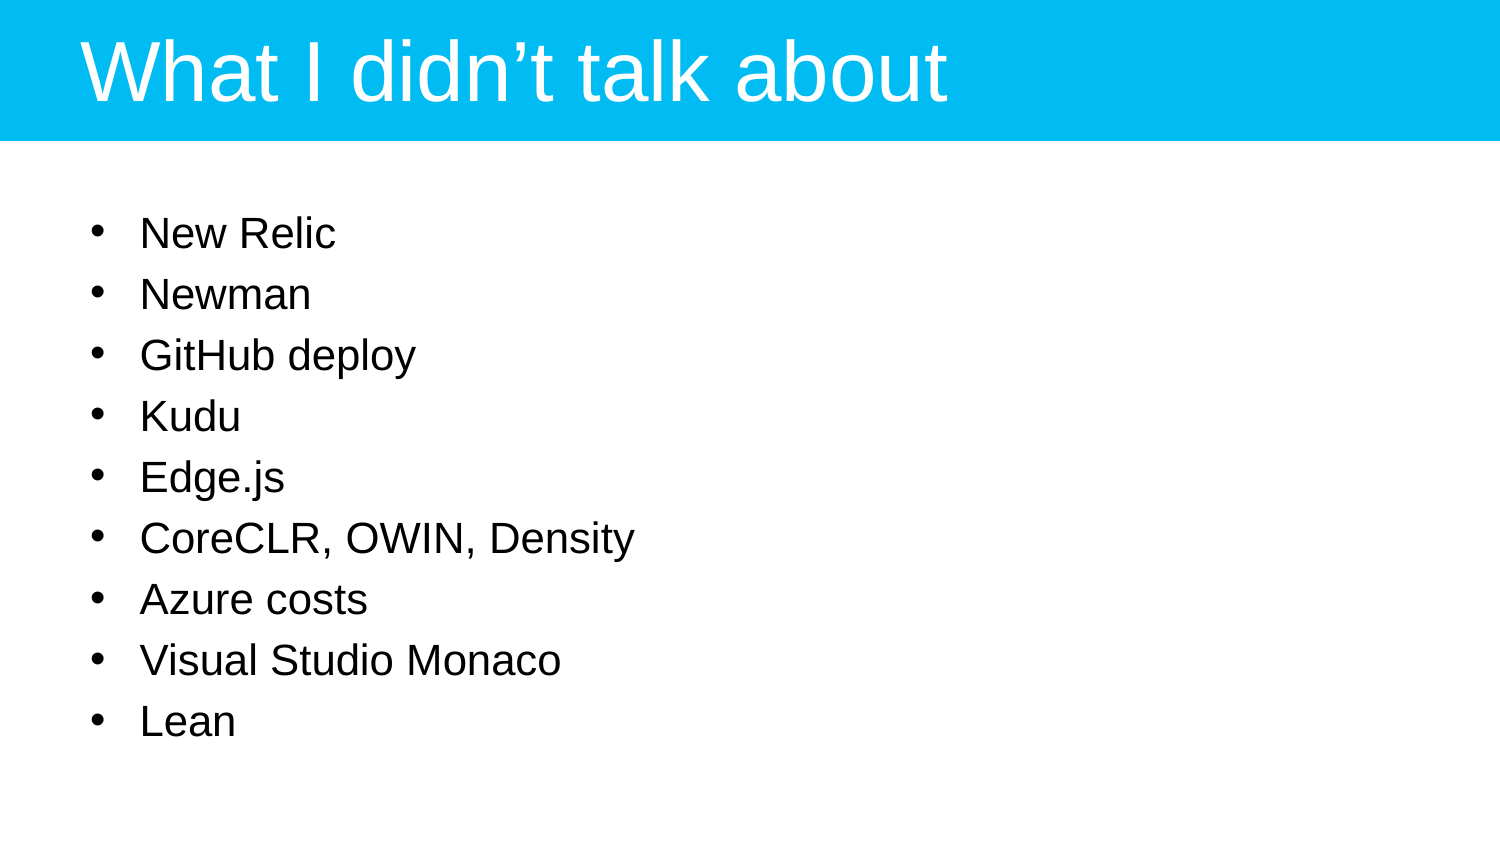

# What I didn’t talk about
New Relic
Newman
GitHub deploy
Kudu
Edge.js
CoreCLR, OWIN, Density
Azure costs
Visual Studio Monaco
Lean